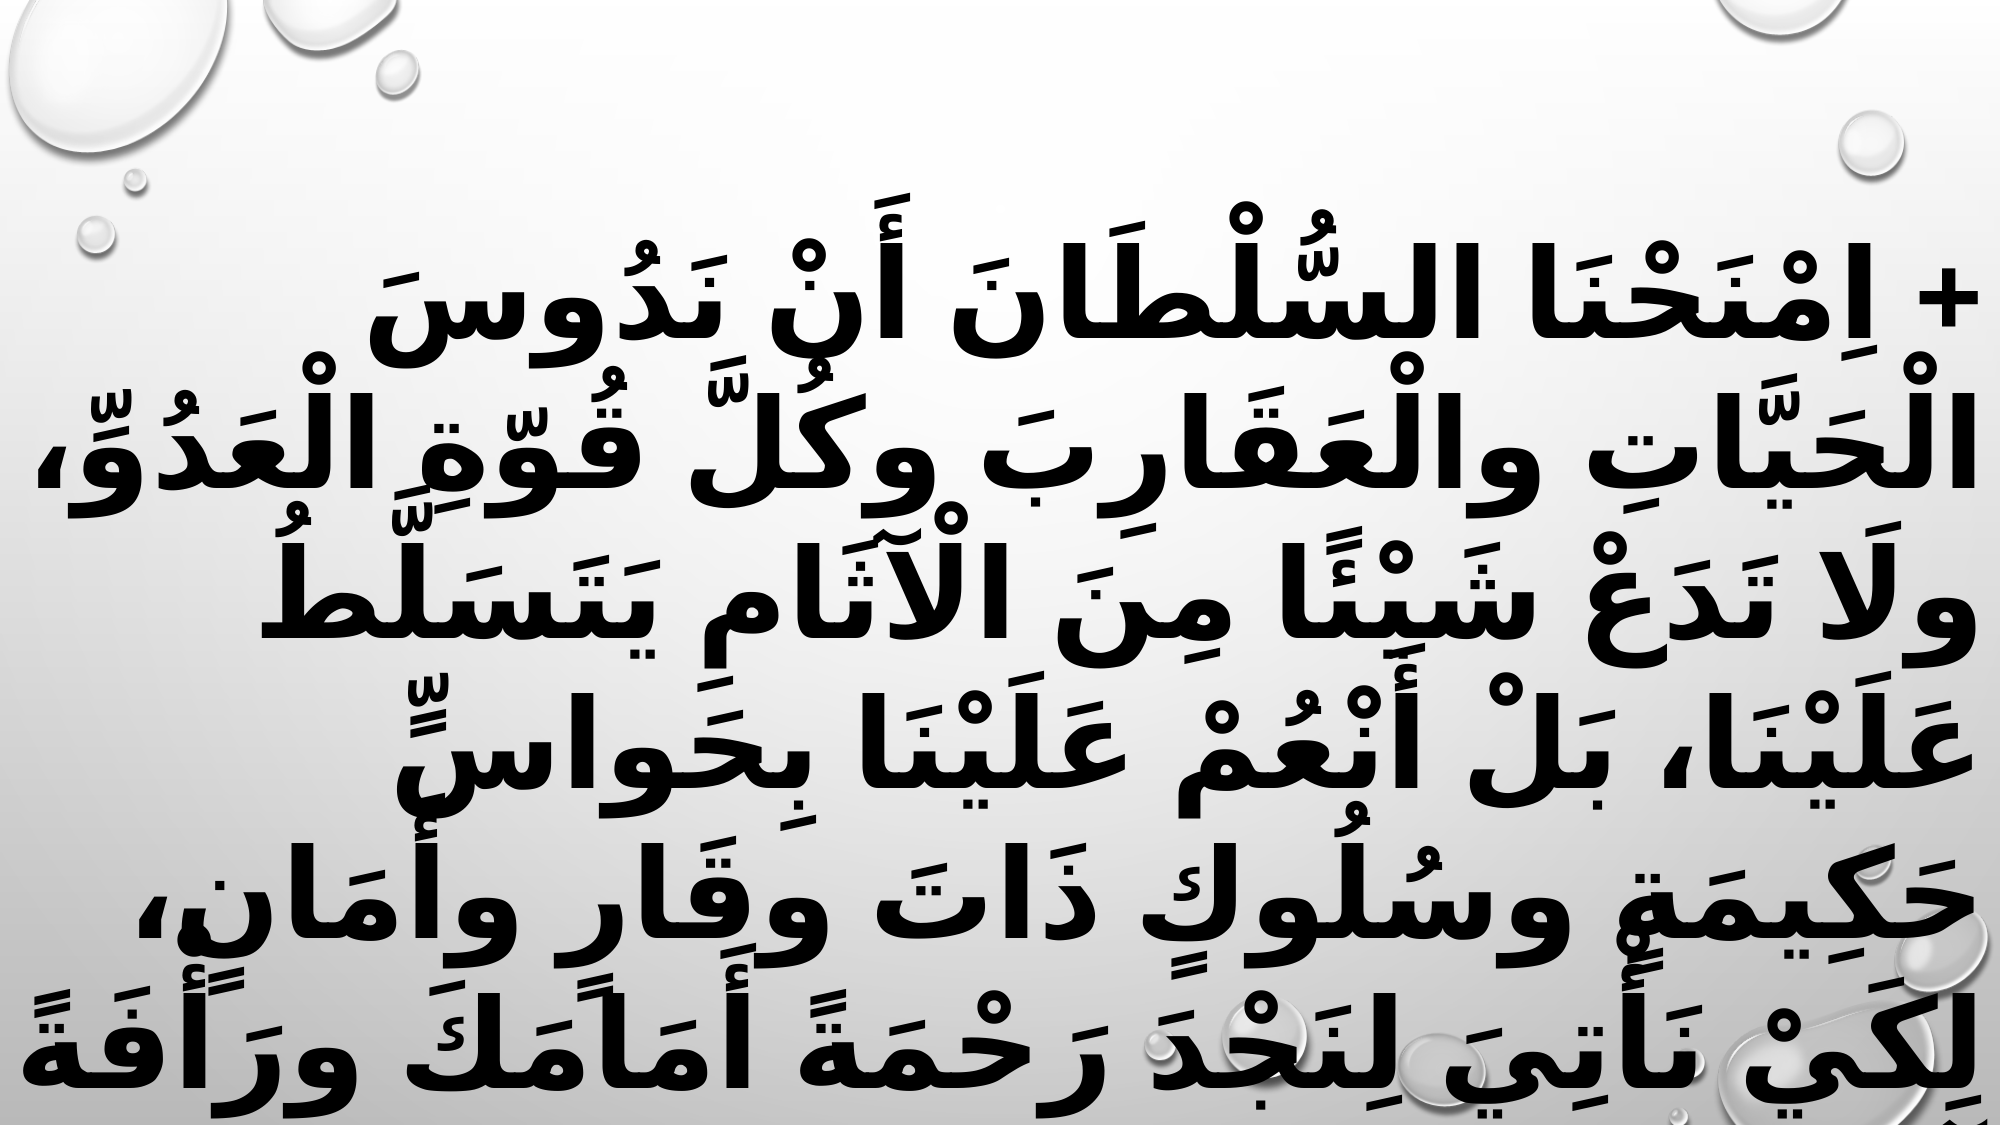

+ اِمْنَحْنَا السُّلْطَانَ أَنْ نَدُوسَ الْحَيَّاتِ والْعَقَارِبَ وكُلَّ قُوّةِ الْعَدُوِّ، ولَا تَدَعْ شَيْئًا مِنَ الْآثَامِ يَتَسَلَّطُ عَلَيْنَا، بَلْ أَنْعُمْ عَلَيْنَا بِحَواسٍّ حَكِيمَةٍ وسُلُوكٍ ذَاتَ وقَارٍ وأَمَانٍ، لِكَيْ نَأْتِيَ لِنَجْدَ رَحْمَةً أَمَامَكَ ورَأْفَةً آمِينْ.